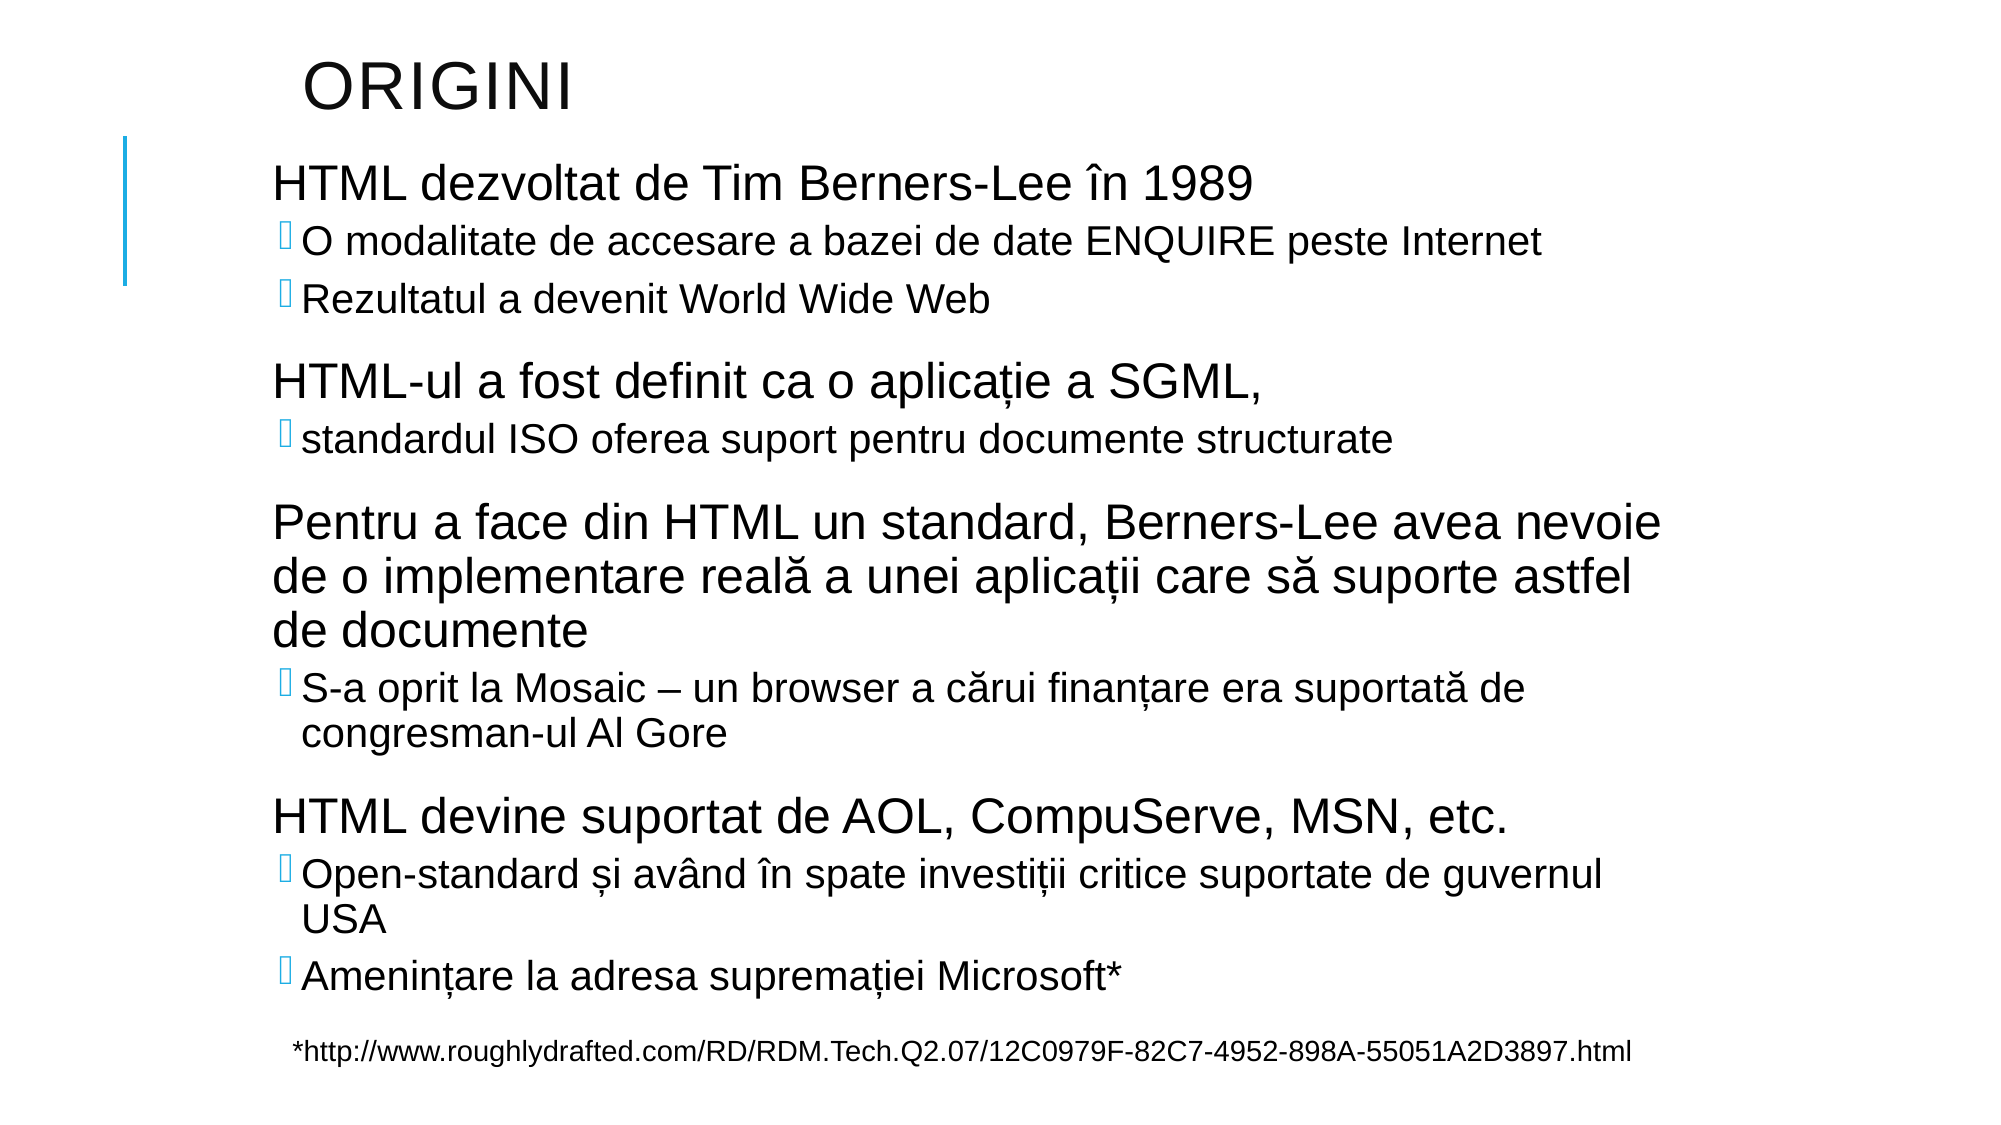

# Origini
HTML dezvoltat de Tim Berners-Lee în 1989
O modalitate de accesare a bazei de date ENQUIRE peste Internet
Rezultatul a devenit World Wide Web
HTML-ul a fost definit ca o aplicație a SGML,
standardul ISO oferea suport pentru documente structurate
Pentru a face din HTML un standard, Berners-Lee avea nevoie de o implementare reală a unei aplicații care să suporte astfel de documente
S-a oprit la Mosaic – un browser a cărui finanțare era suportată de congresman-ul Al Gore
HTML devine suportat de AOL, CompuServe, MSN, etc.
Open-standard și având în spate investiții critice suportate de guvernul USA
Amenințare la adresa supremației Microsoft*

*http://www.roughlydrafted.com/RD/RDM.Tech.Q2.07/12C0979F-82C7-4952-898A-55051A2D3897.html
19